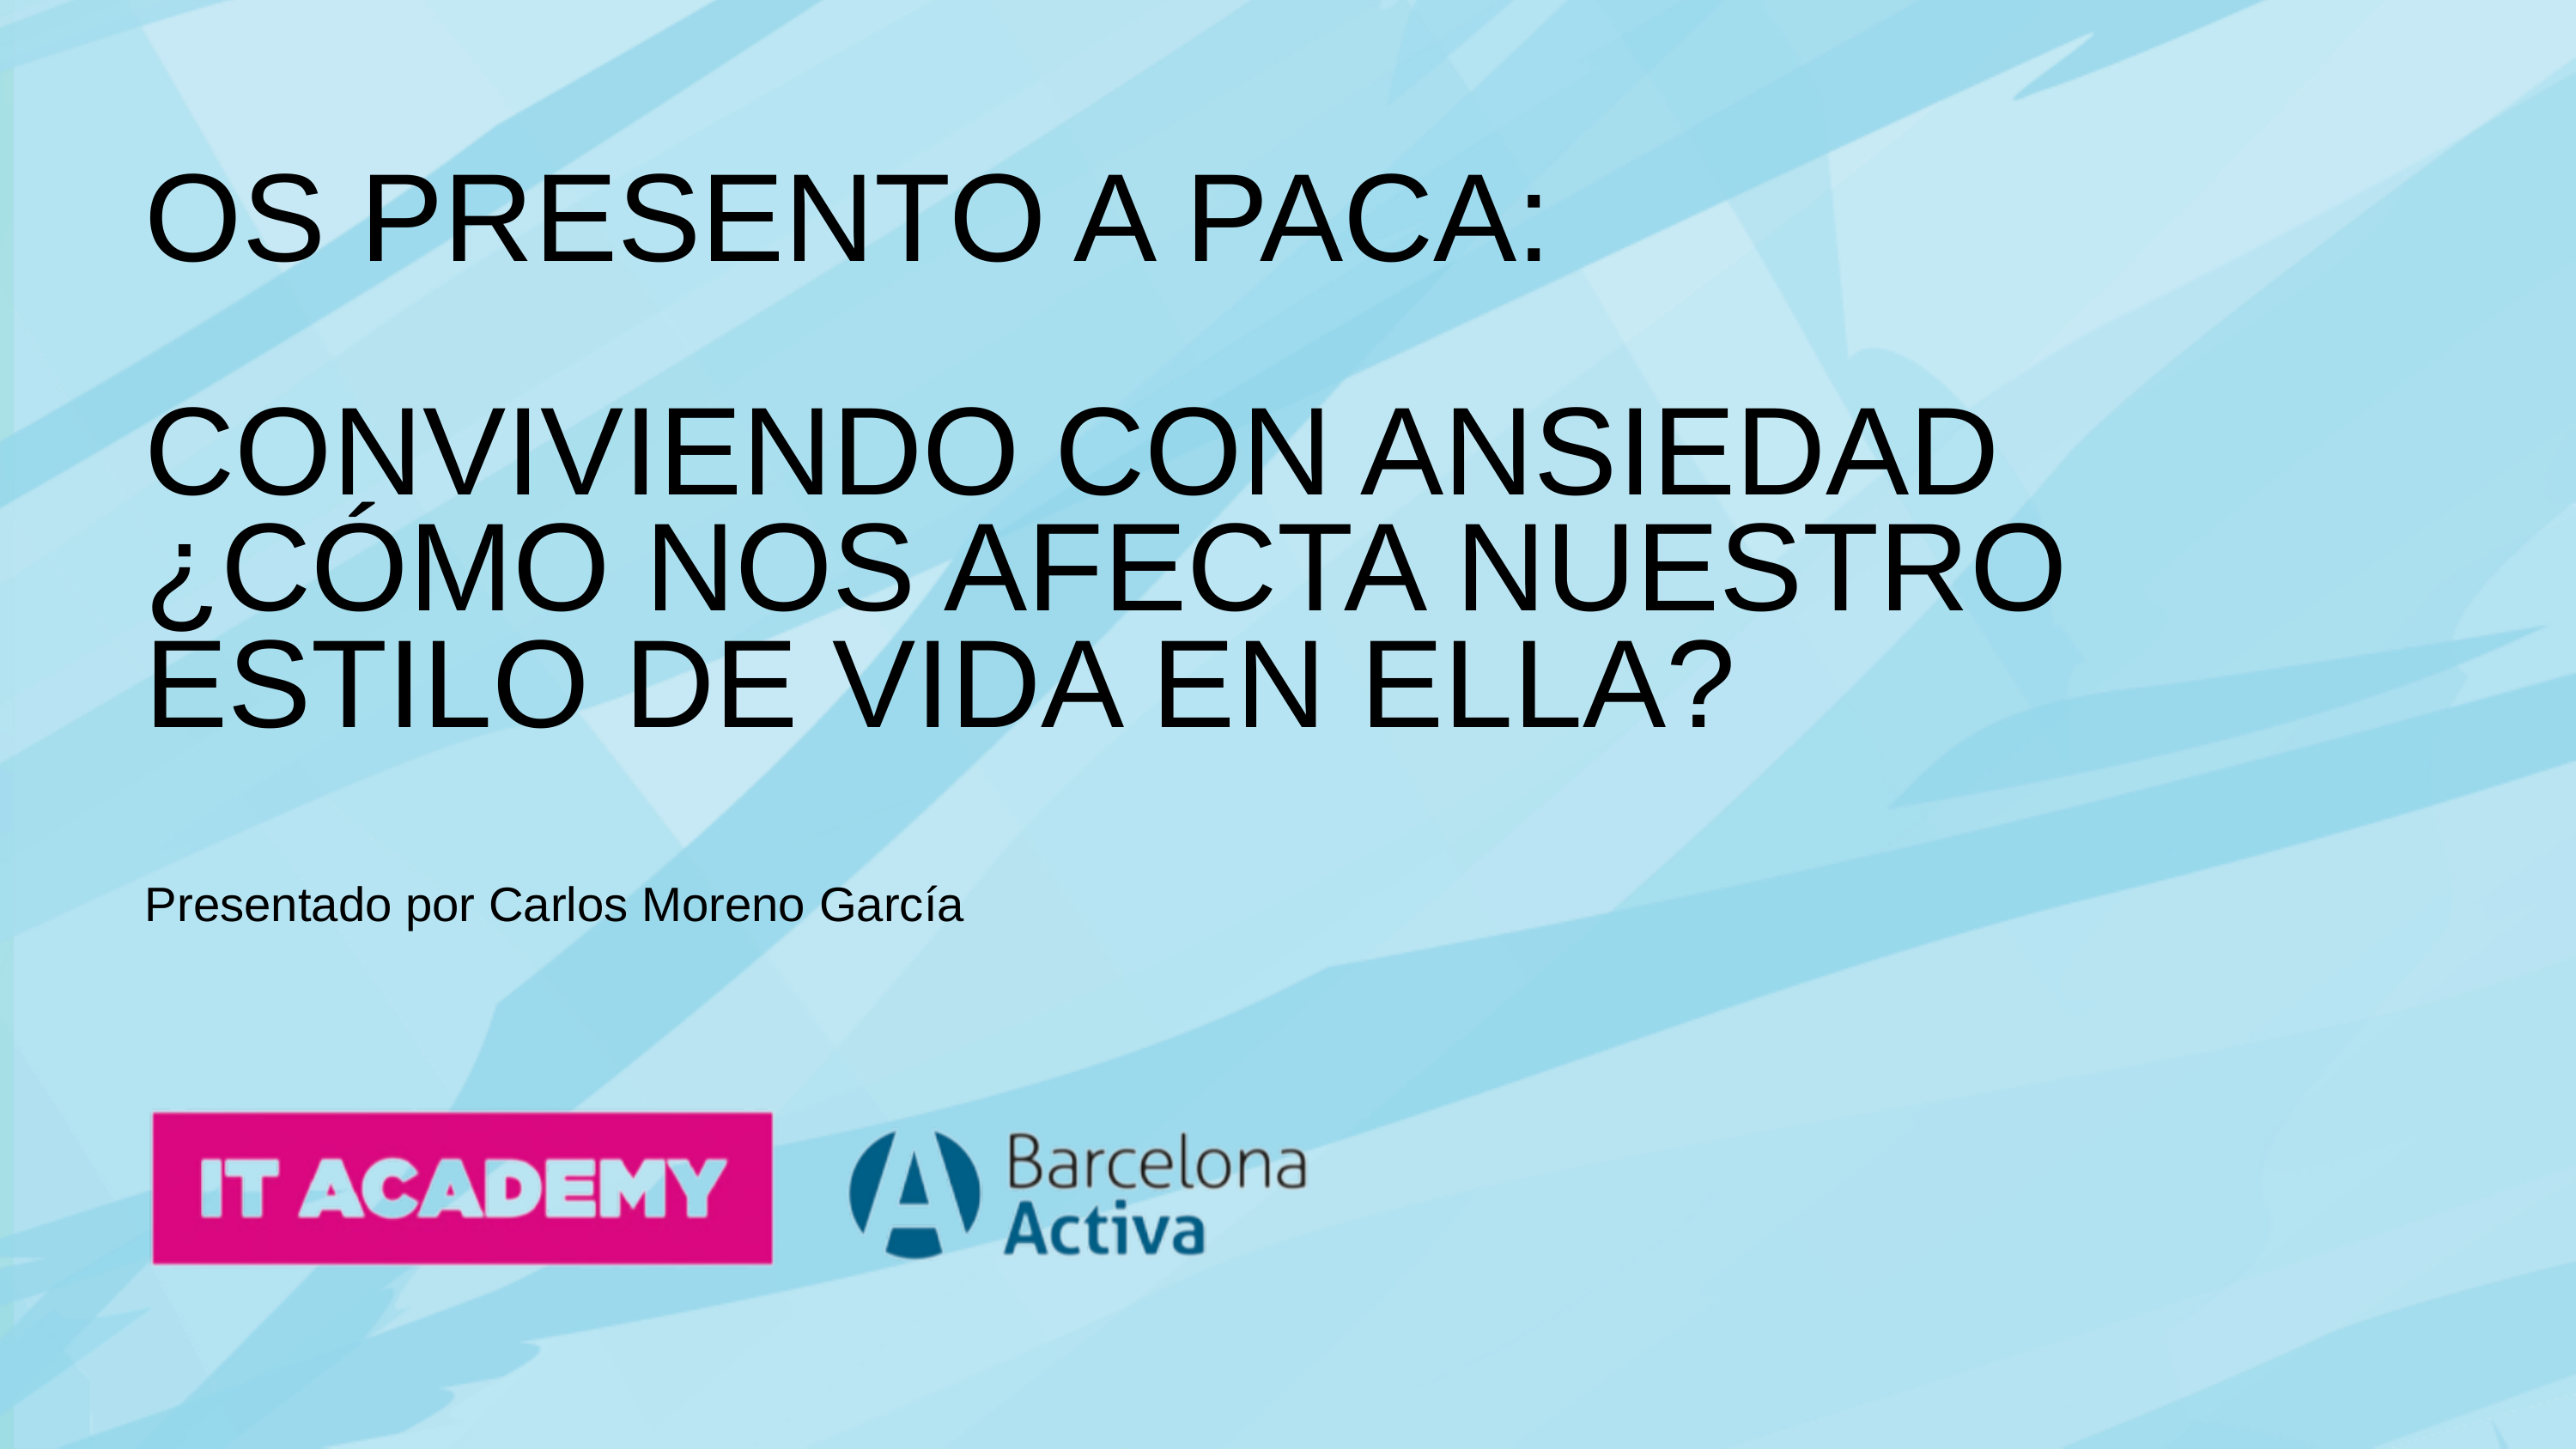

OS PRESENTO A PACA:

CONVIVIENDO CON ANSIEDAD ¿CÓMO NOS AFECTA NUESTRO ESTILO DE VIDA EN ELLA?

Presentado por Carlos Moreno García